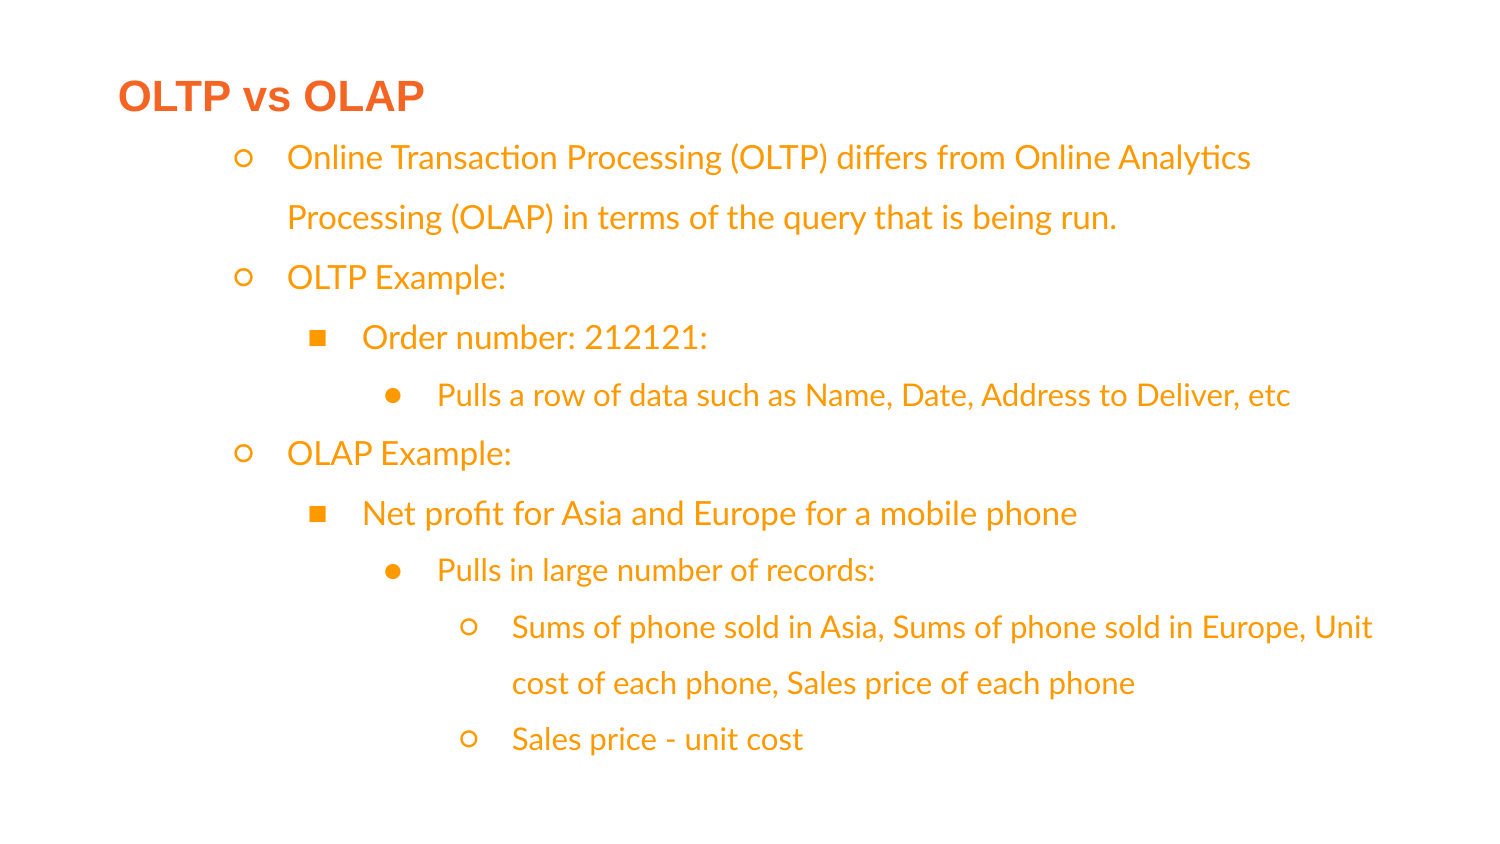

OLTP vs OLAP
Online Transaction Processing (OLTP) differs from Online Analytics Processing (OLAP) in terms of the query that is being run.
OLTP Example:
Order number: 212121:
Pulls a row of data such as Name, Date, Address to Deliver, etc
OLAP Example:
Net profit for Asia and Europe for a mobile phone
Pulls in large number of records:
Sums of phone sold in Asia, Sums of phone sold in Europe, Unit cost of each phone, Sales price of each phone
Sales price - unit cost